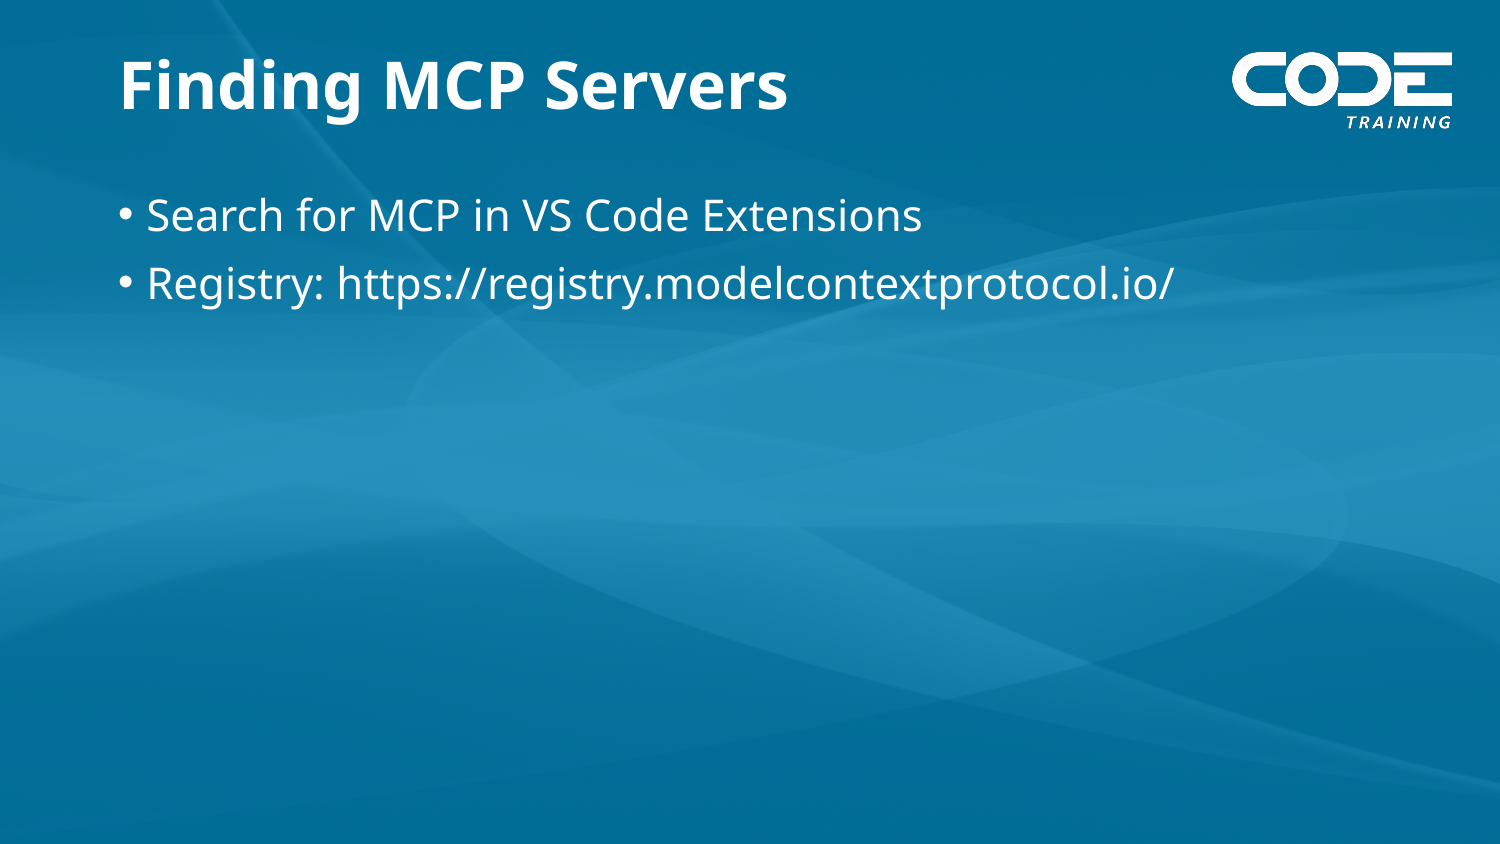

# Finding MCP Servers
Search for MCP in VS Code Extensions
Registry: https://registry.modelcontextprotocol.io/